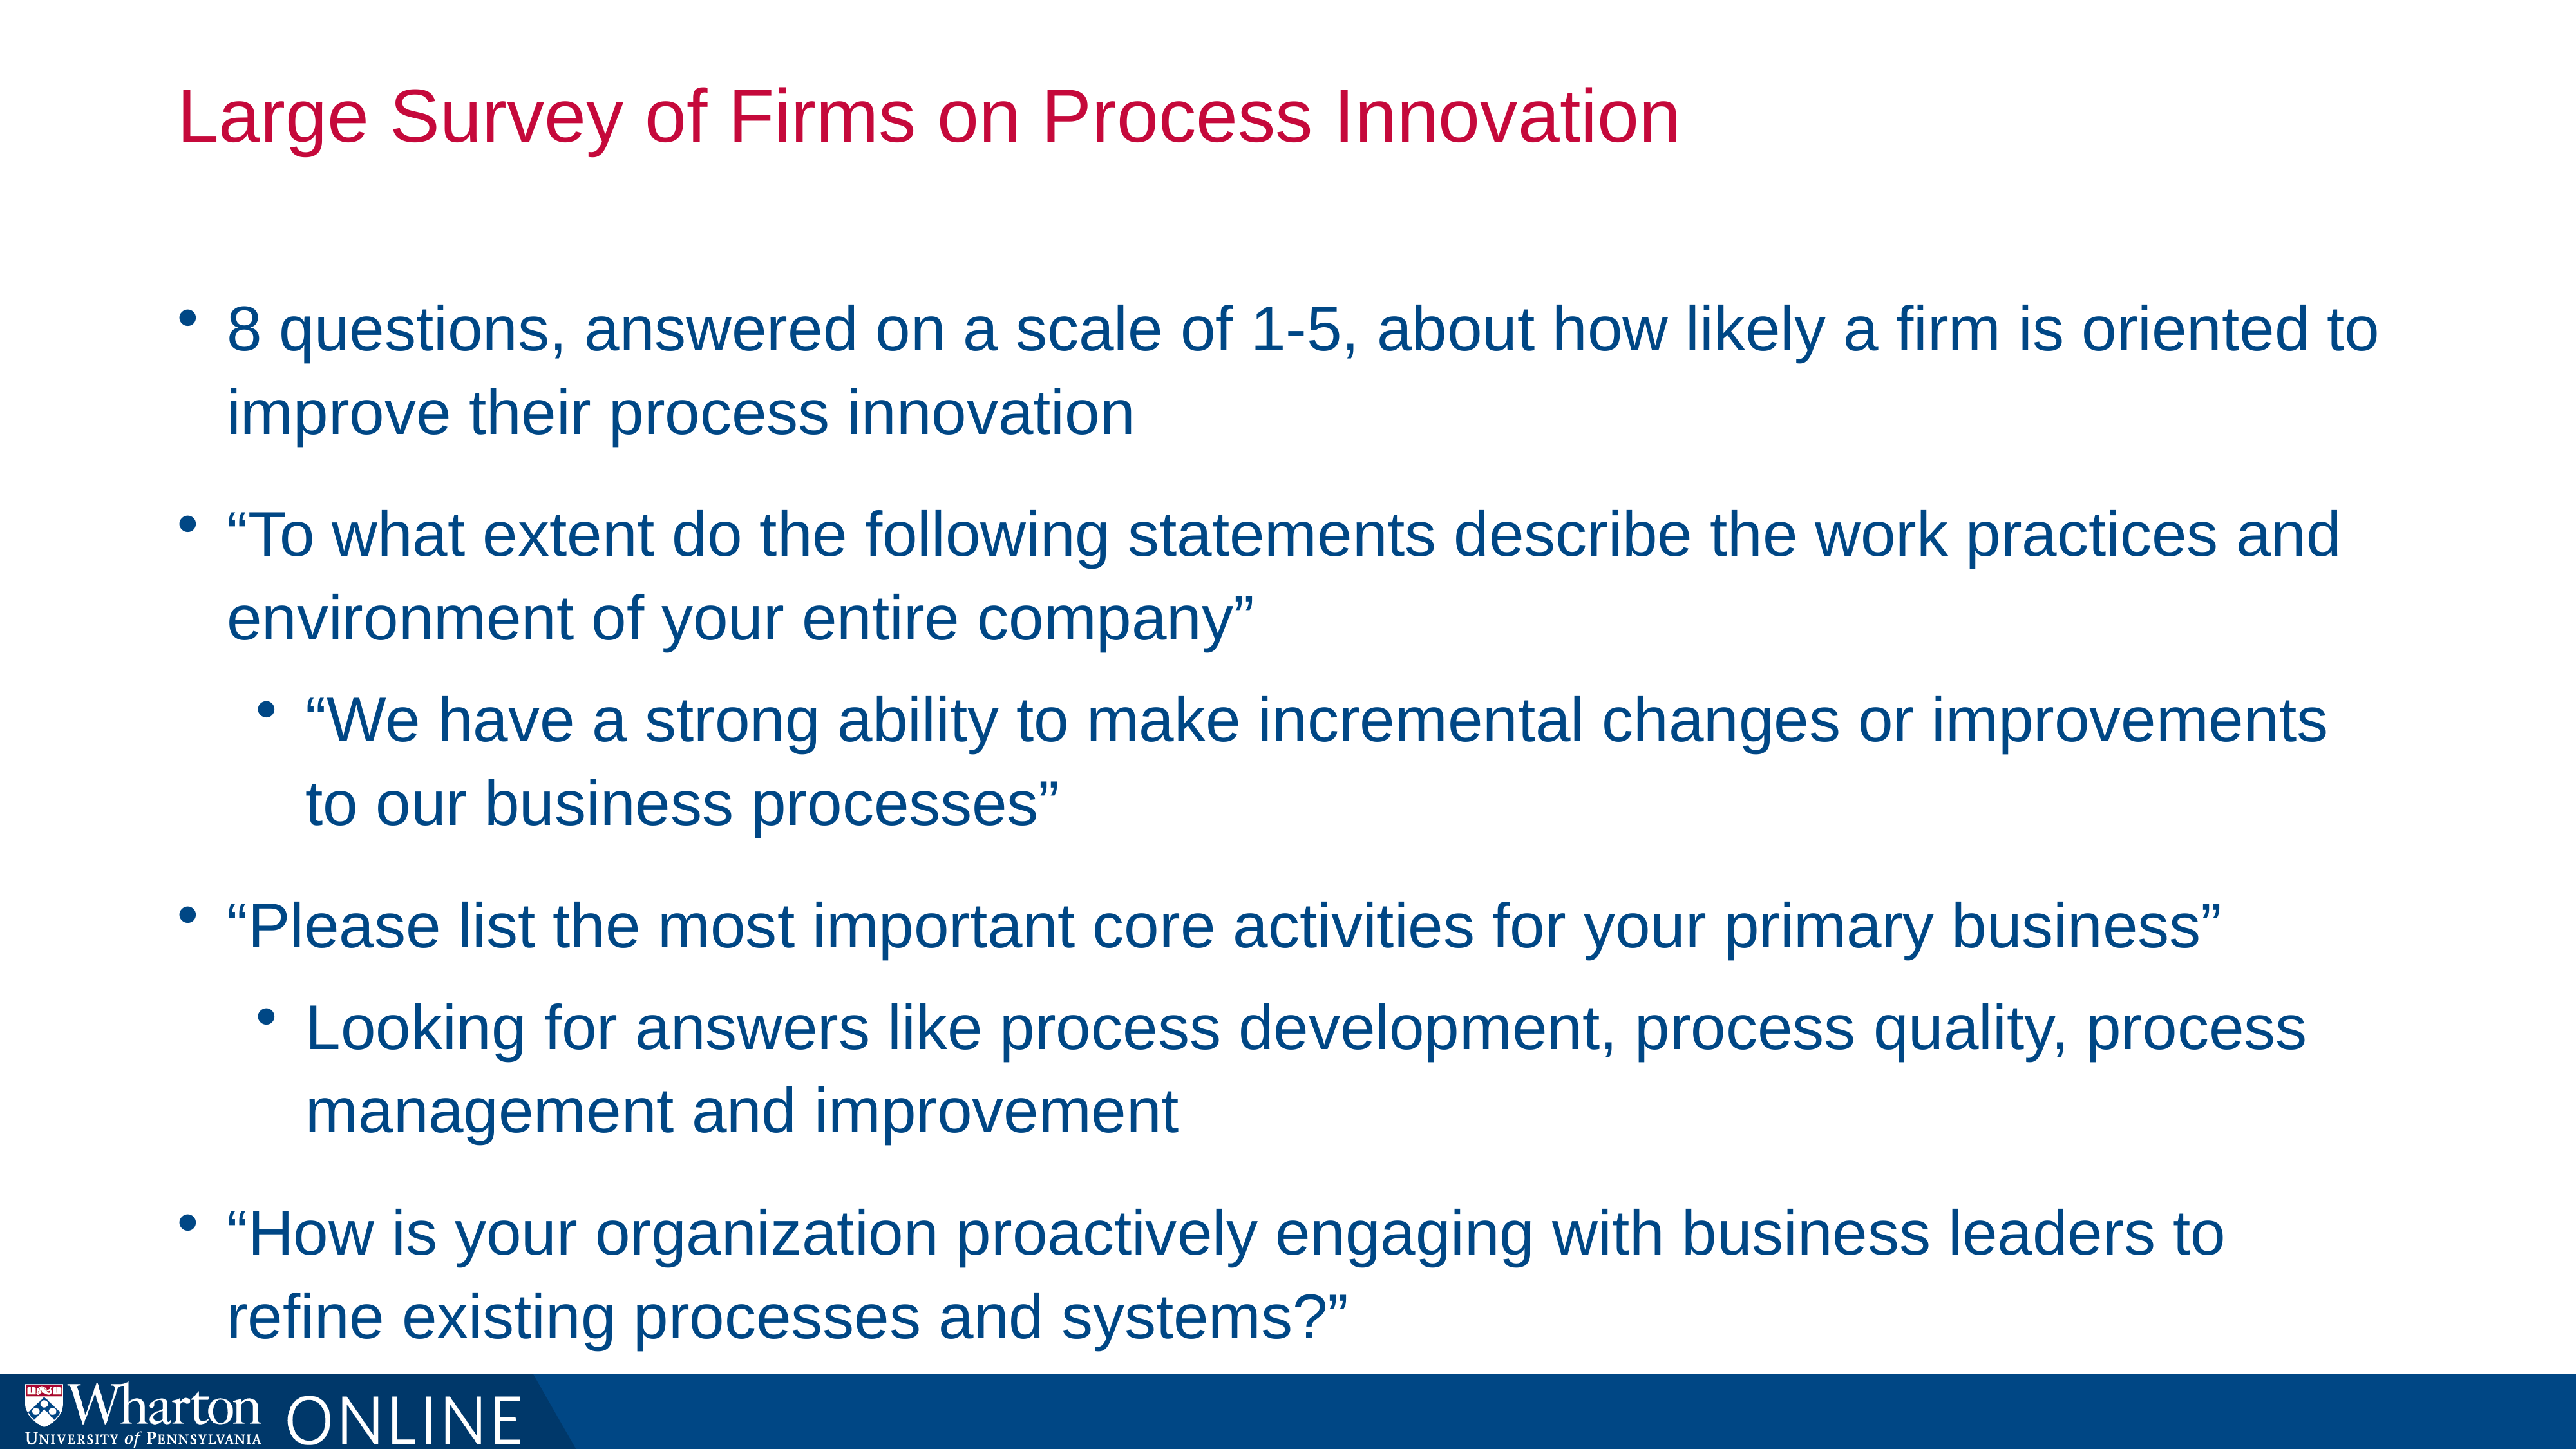

# Large Survey of Firms on Process Innovation
8 questions, answered on a scale of 1-5, about how likely a firm is oriented to improve their process innovation
“To what extent do the following statements describe the work practices and environment of your entire company”
“We have a strong ability to make incremental changes or improvements to our business processes”
“Please list the most important core activities for your primary business”
Looking for answers like process development, process quality, process management and improvement
“How is your organization proactively engaging with business leaders to refine existing processes and systems?”